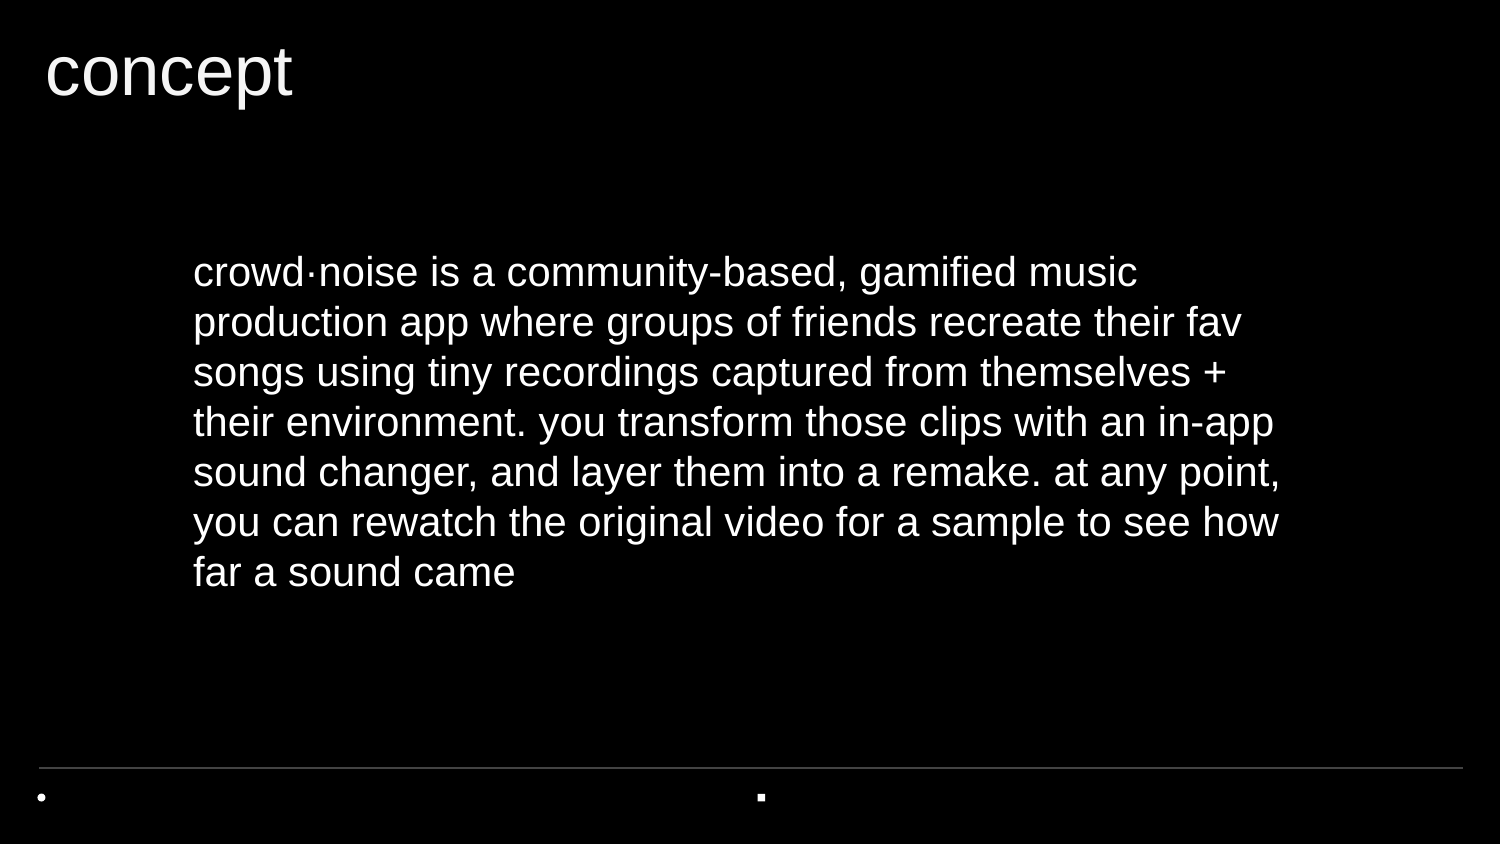

# concept
crowd·noise is a community-based, gamified music production app where groups of friends recreate their fav songs using tiny recordings captured from themselves + their environment. you transform those clips with an in‑app sound changer, and layer them into a remake. at any point, you can rewatch the original video for a sample to see how far a sound came